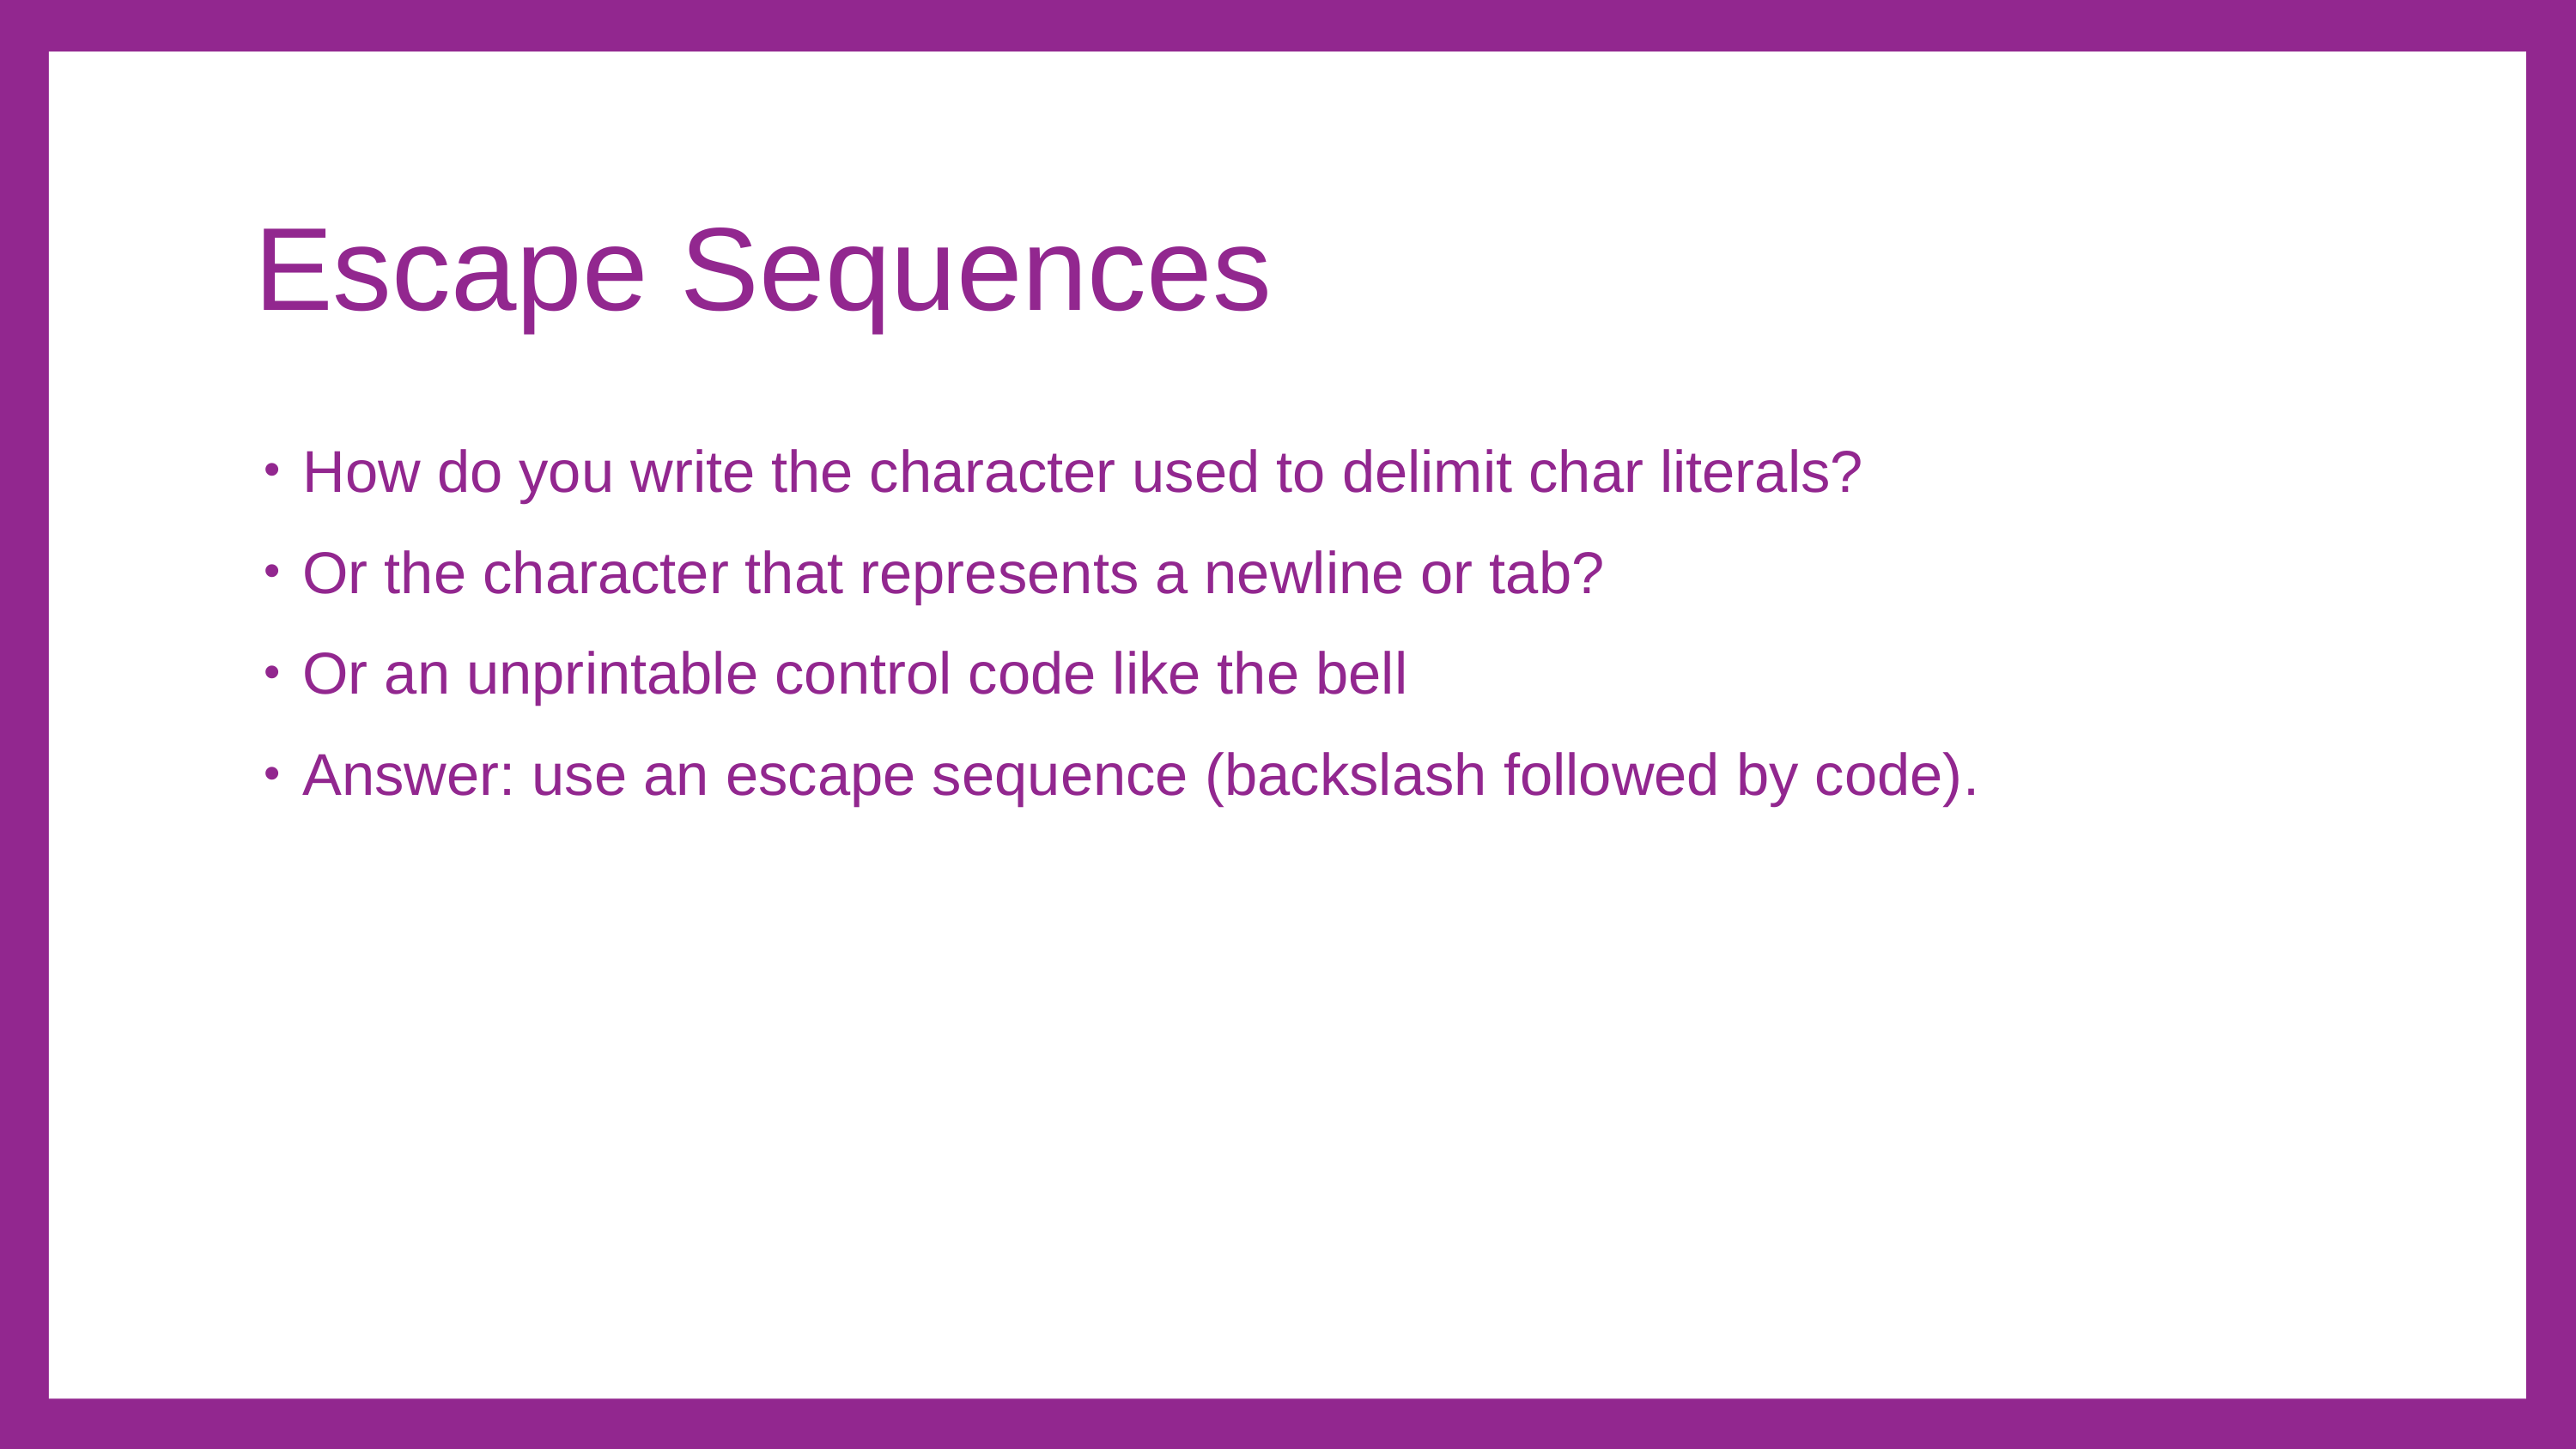

# Escape Sequences
How do you write the character used to delimit char literals?
Or the character that represents a newline or tab?
Or an unprintable control code like the bell
Answer: use an escape sequence (backslash followed by code).